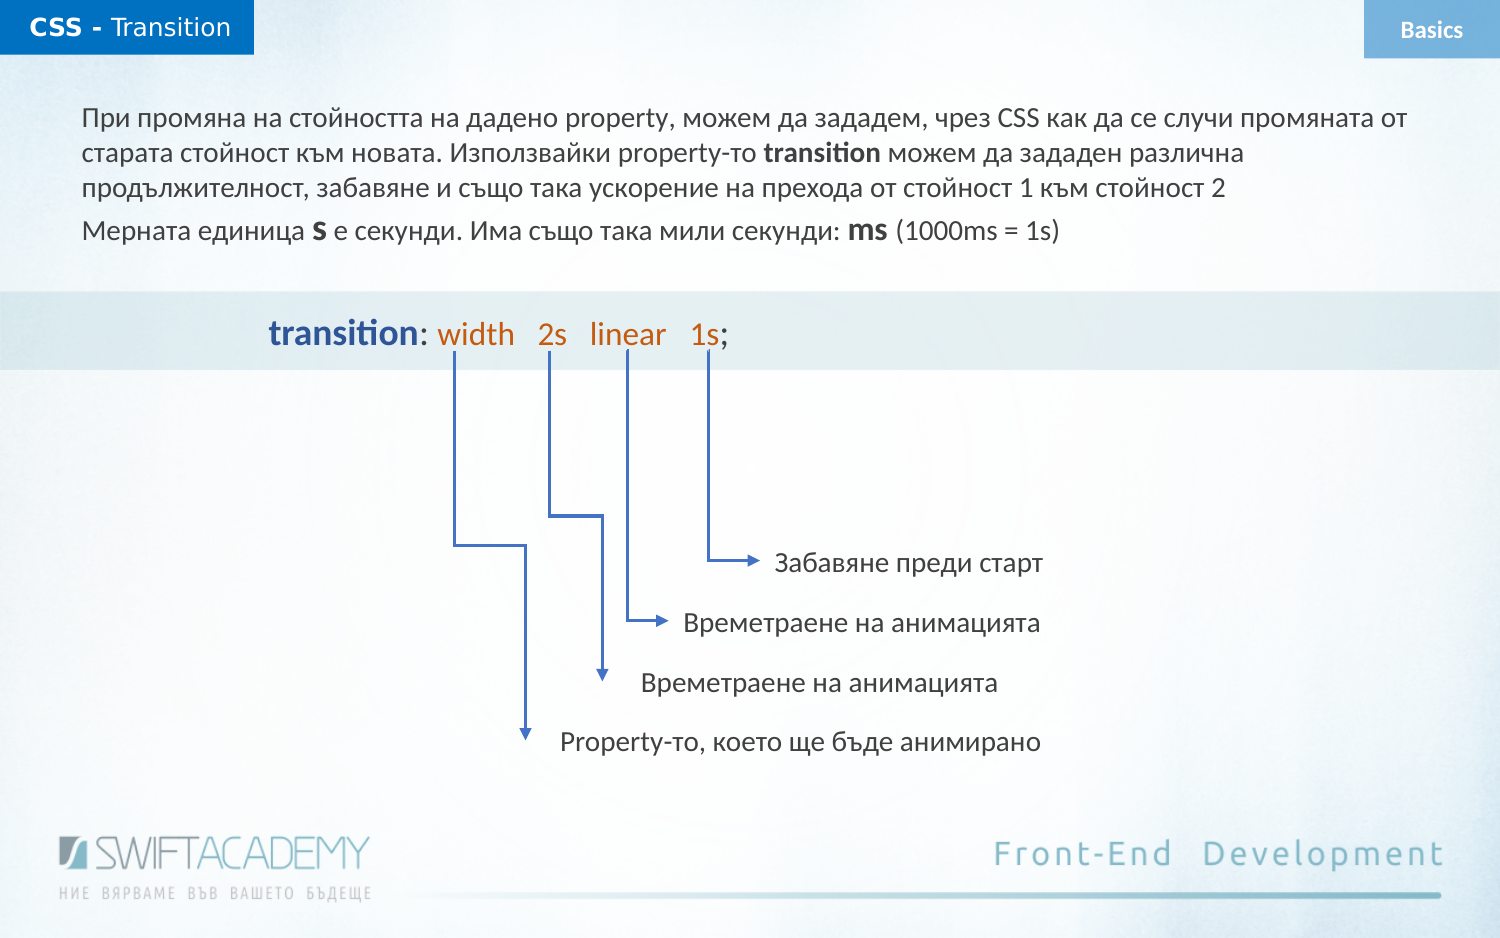

CSS - Transition
Basics
При промяна на стойността на дадено property, можем да зададем, чрез CSS как да се случи промяната от старата стойност към новата. Използвайки property-то transition можем да зададен различна продължителност, забавяне и също така ускорение на прехода от стойност 1 към стойност 2
Мерната единица s e секунди. Има също така мили секунди: ms (1000ms = 1s)

transition: width   2s   linear   1s;
Забавяне преди старт
Времетраене на анимацията
Времетраене на анимацията
Property-то, което ще бъде анимирано